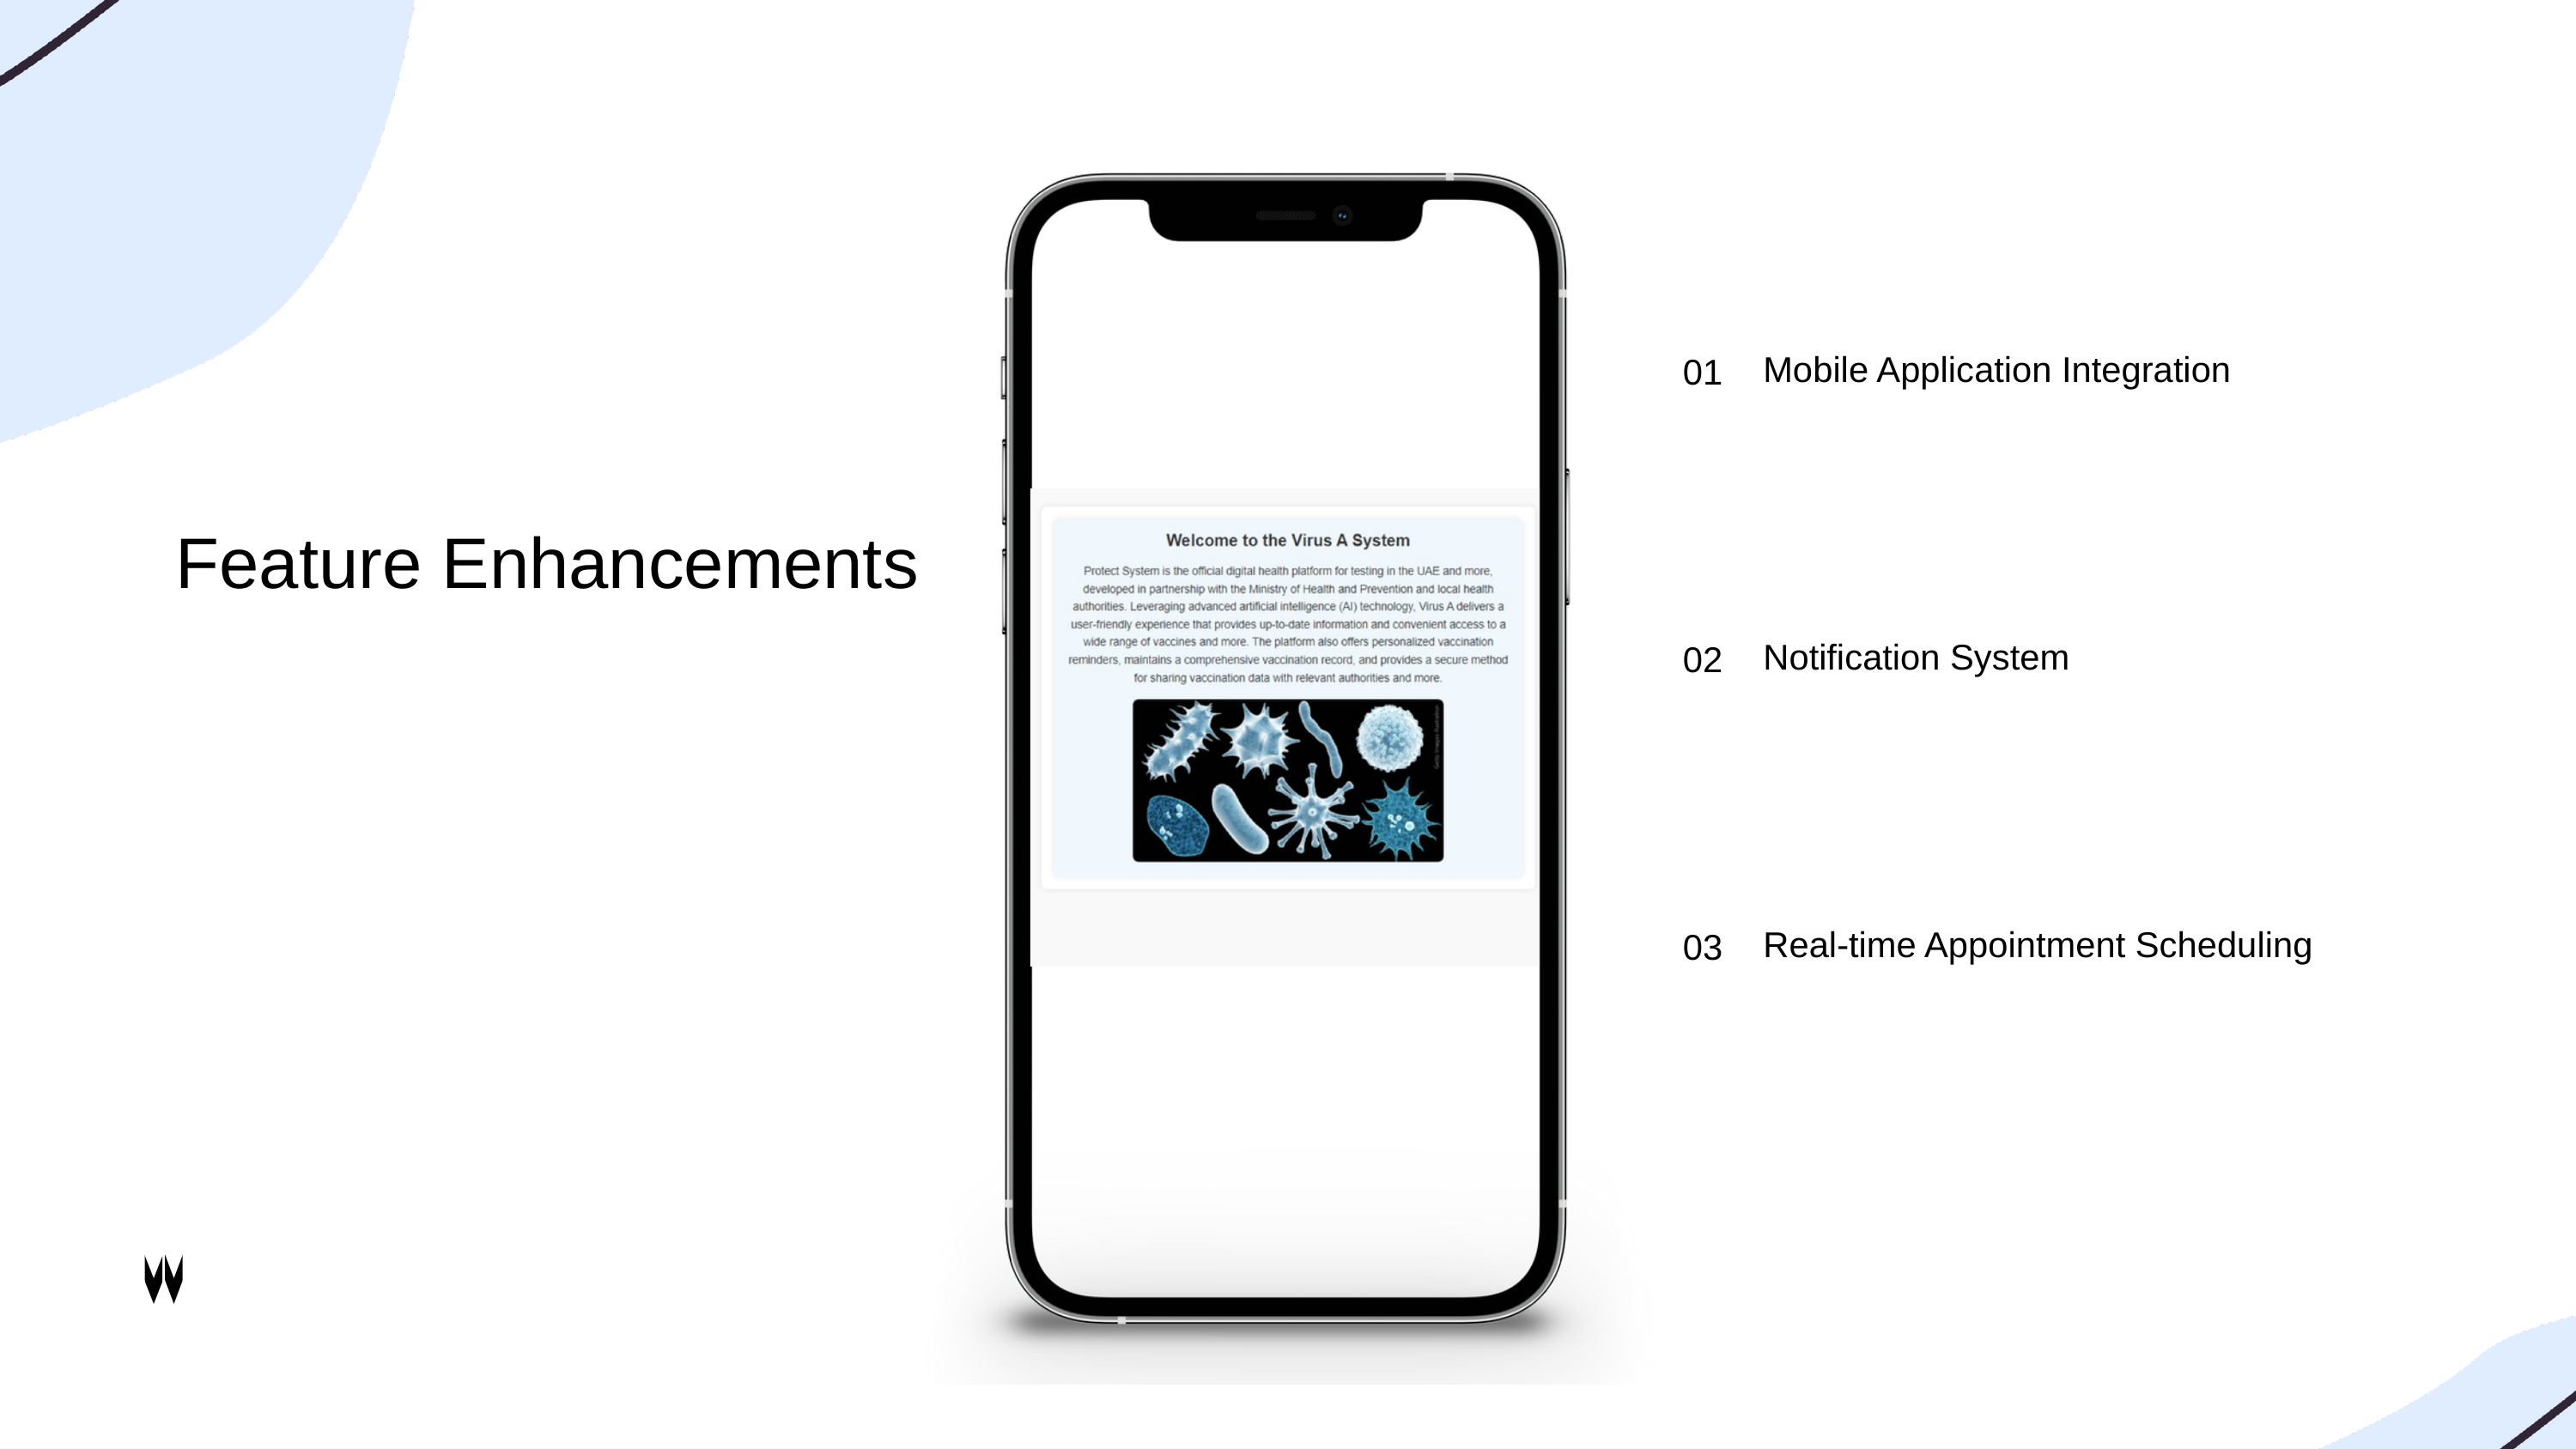

Mobile Application Integration

01

Feature Enhancements
Notification System
02
Real-time Appointment Scheduling
03